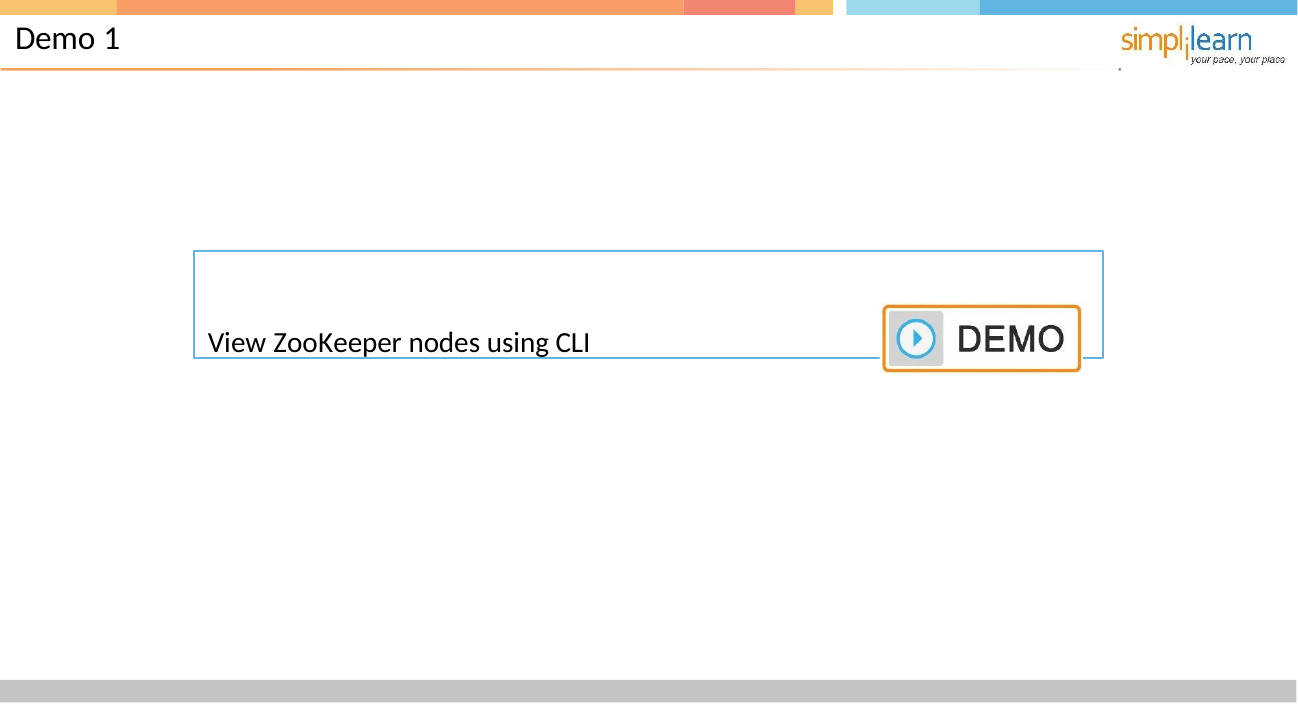

# Demo 1

View ZooKeeper nodes using CLI